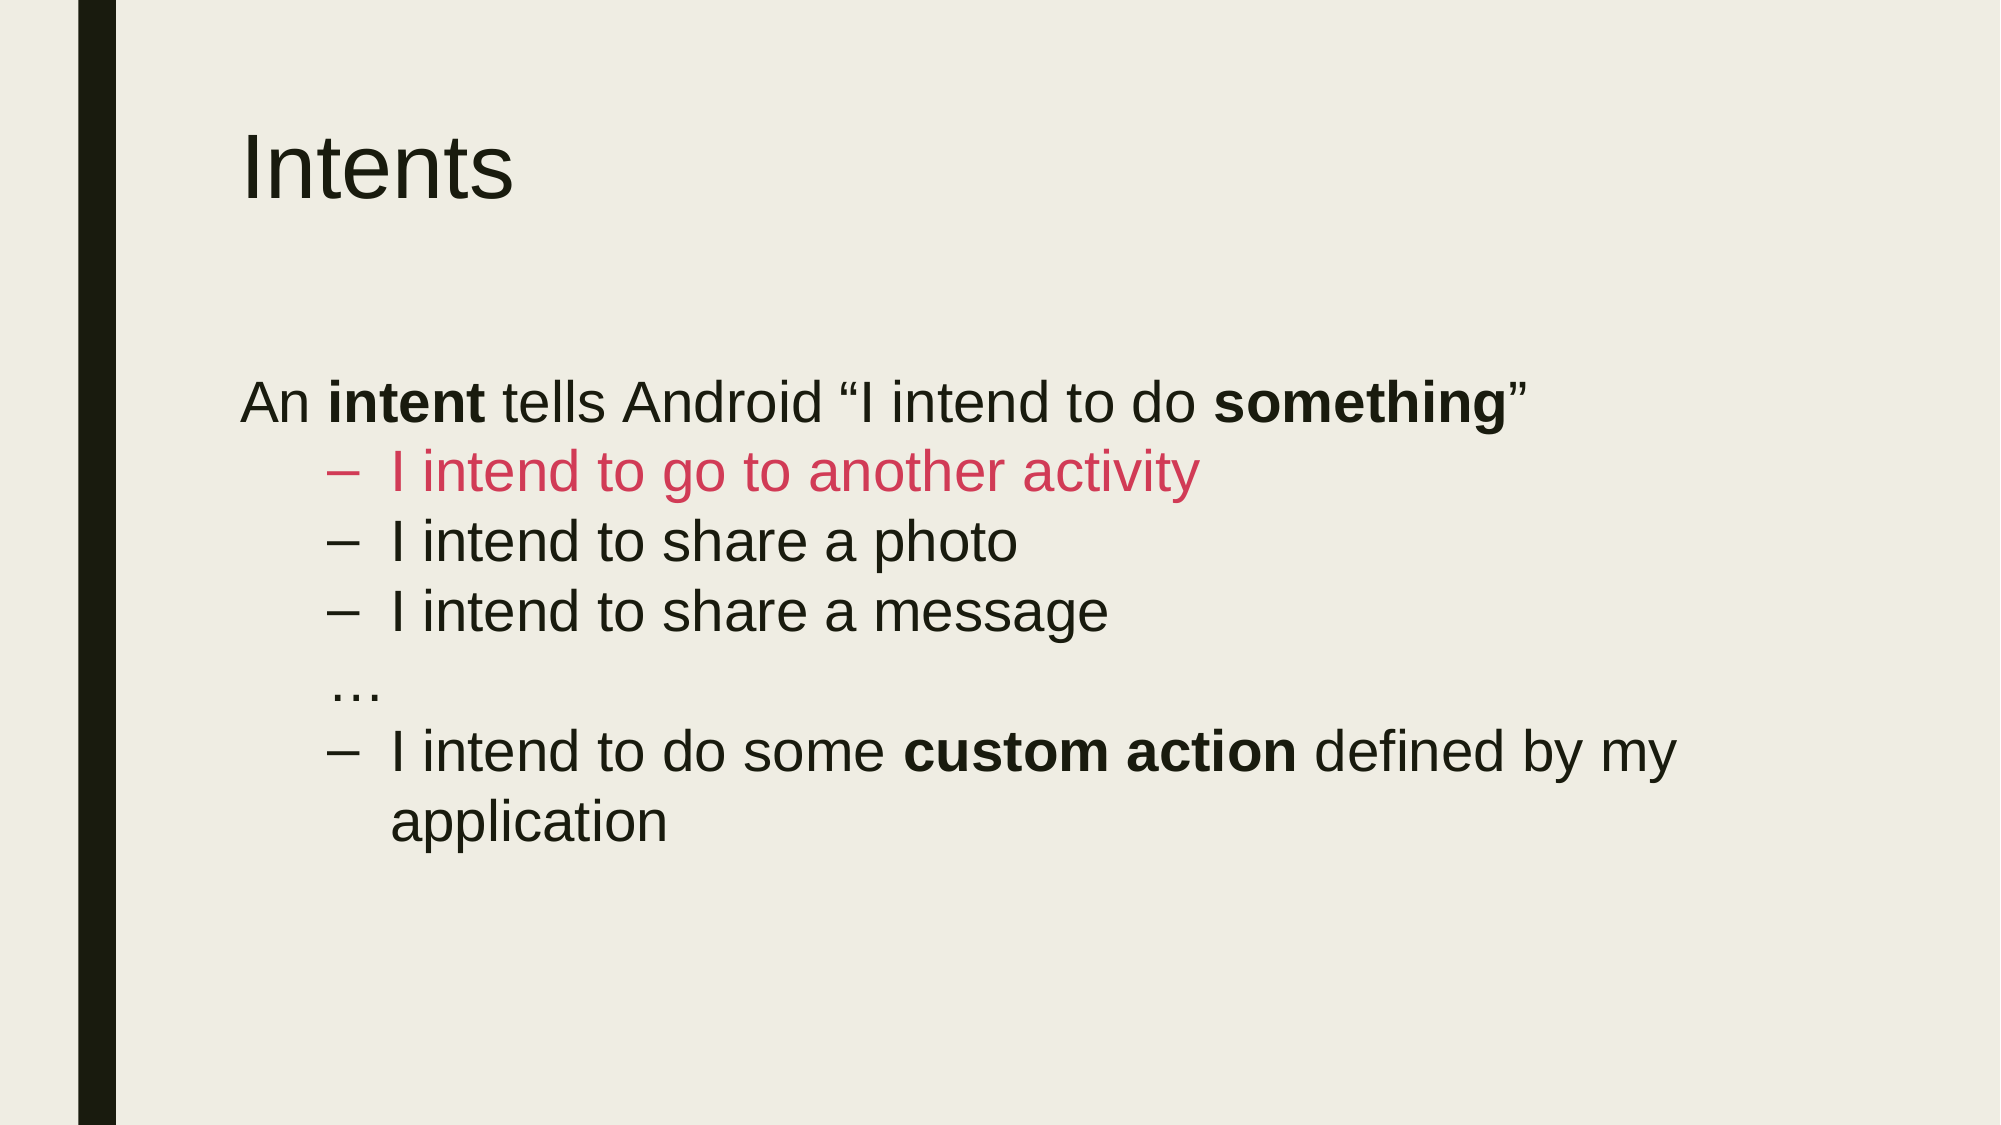

# Intents
An intent tells Android “I intend to do something”
I intend to go to another activity
I intend to share a photo
I intend to share a message
…
I intend to do some custom action defined by my application